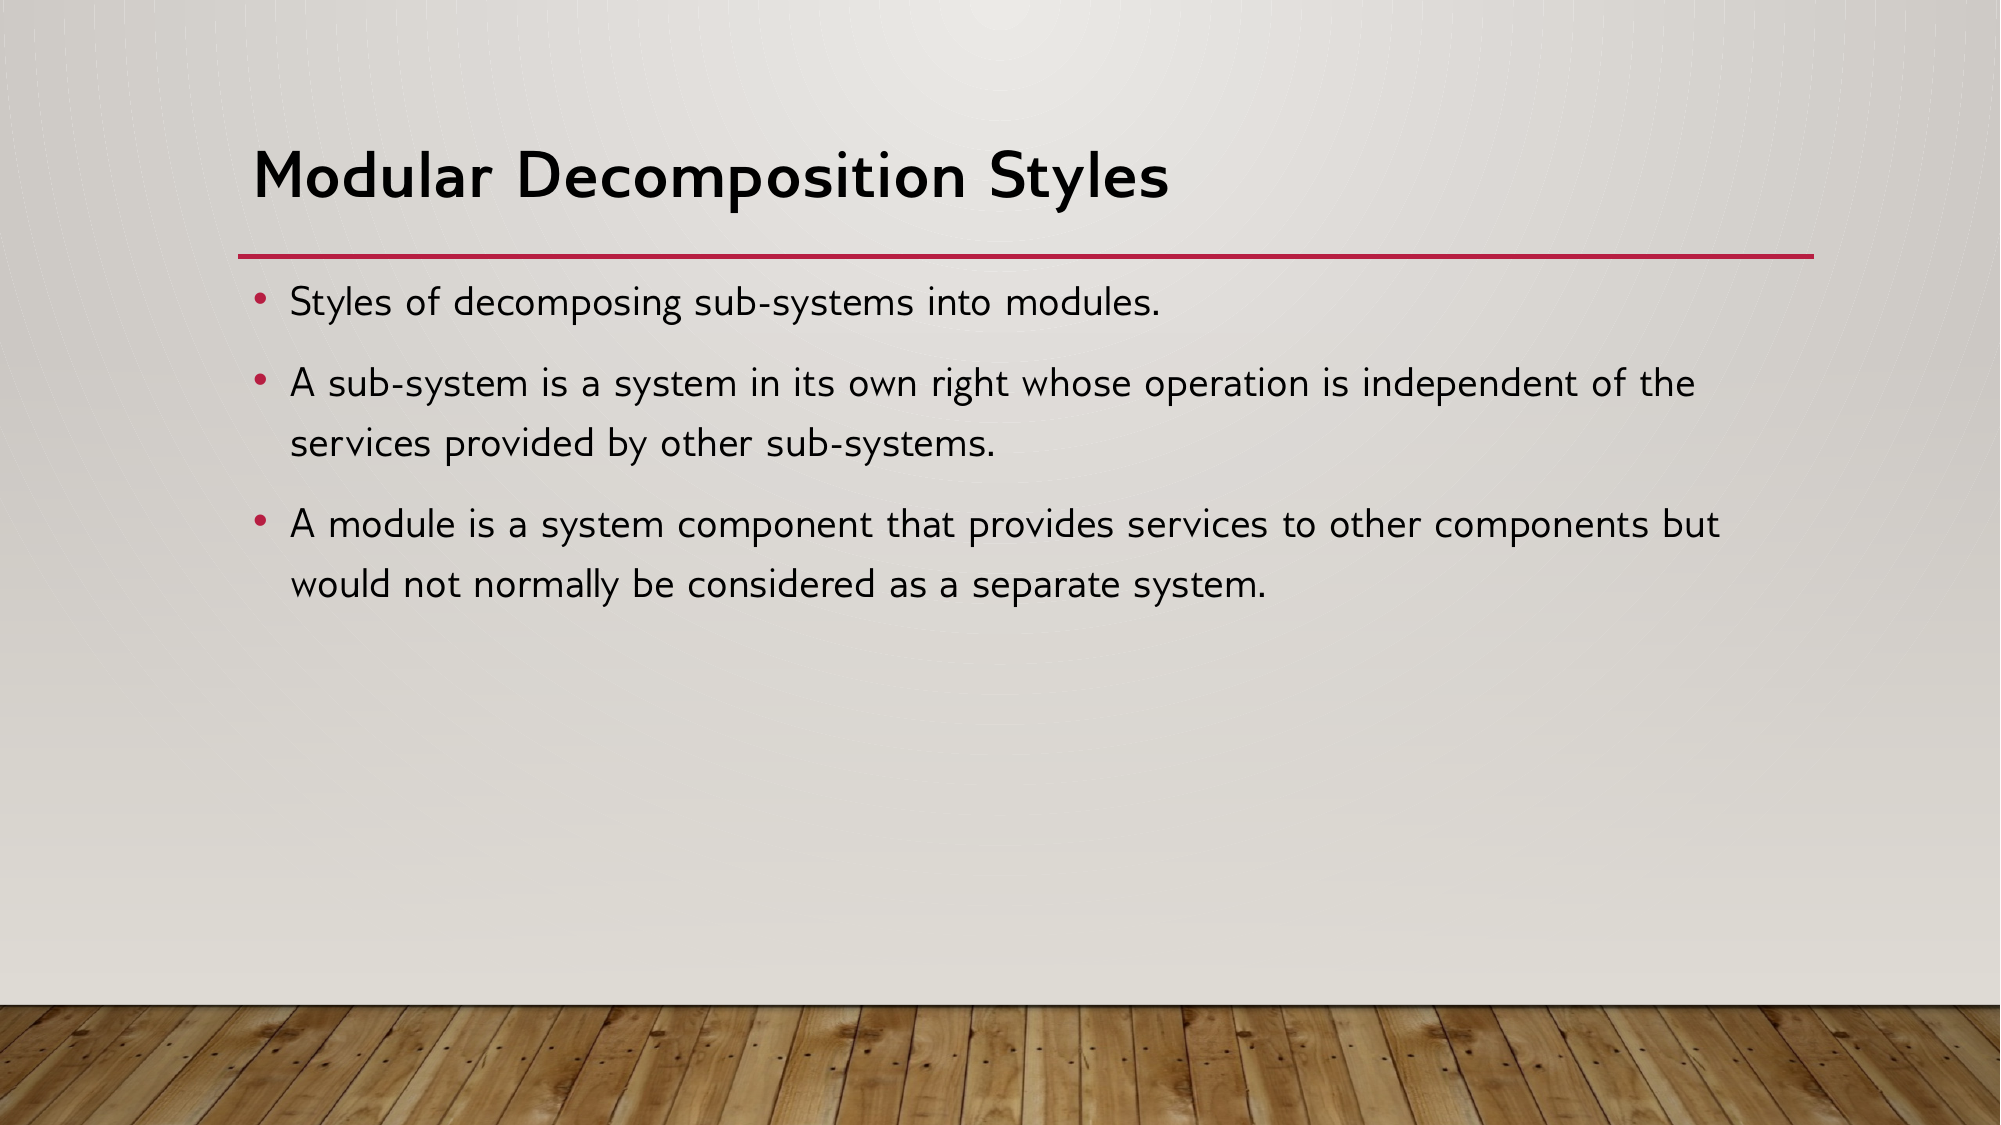

# Modular Decomposition Styles
Styles of decomposing sub-systems into modules.
A sub-system is a system in its own right whose operation is independent of the services provided by other sub-systems.
A module is a system component that provides services to other components but would not normally be considered as a separate system.